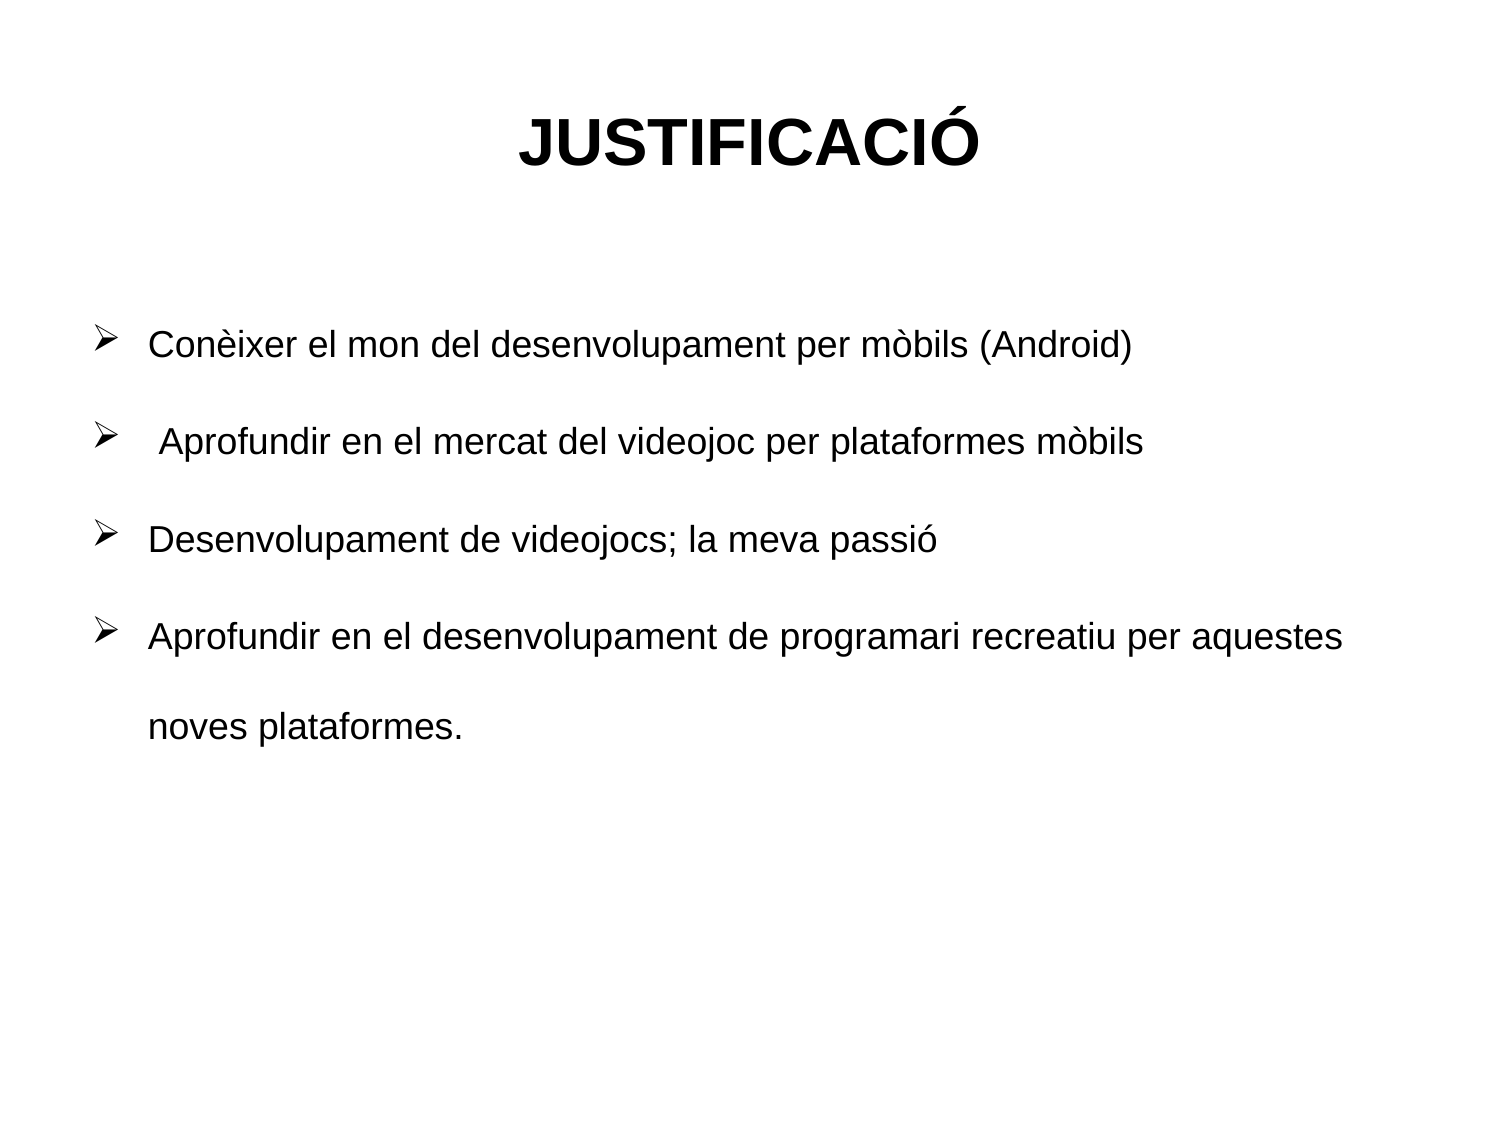

# JUSTIFICACIÓ
Conèixer el mon del desenvolupament per mòbils (Android)
 Aprofundir en el mercat del videojoc per plataformes mòbils
Desenvolupament de videojocs; la meva passió
Aprofundir en el desenvolupament de programari recreatiu per aquestes noves plataformes.